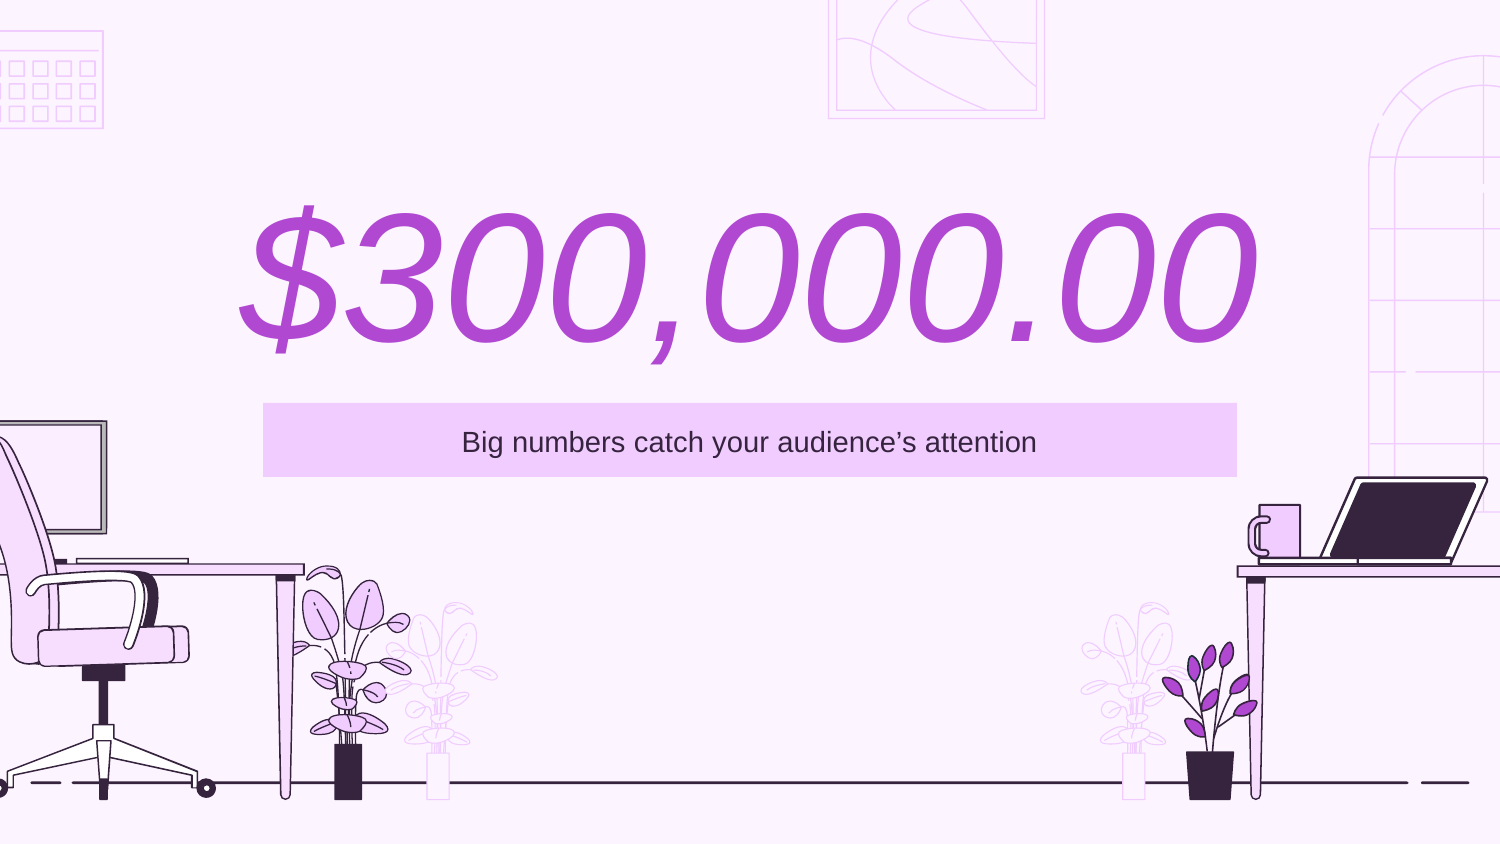

# $300,000.00
Big numbers catch your audience’s attention